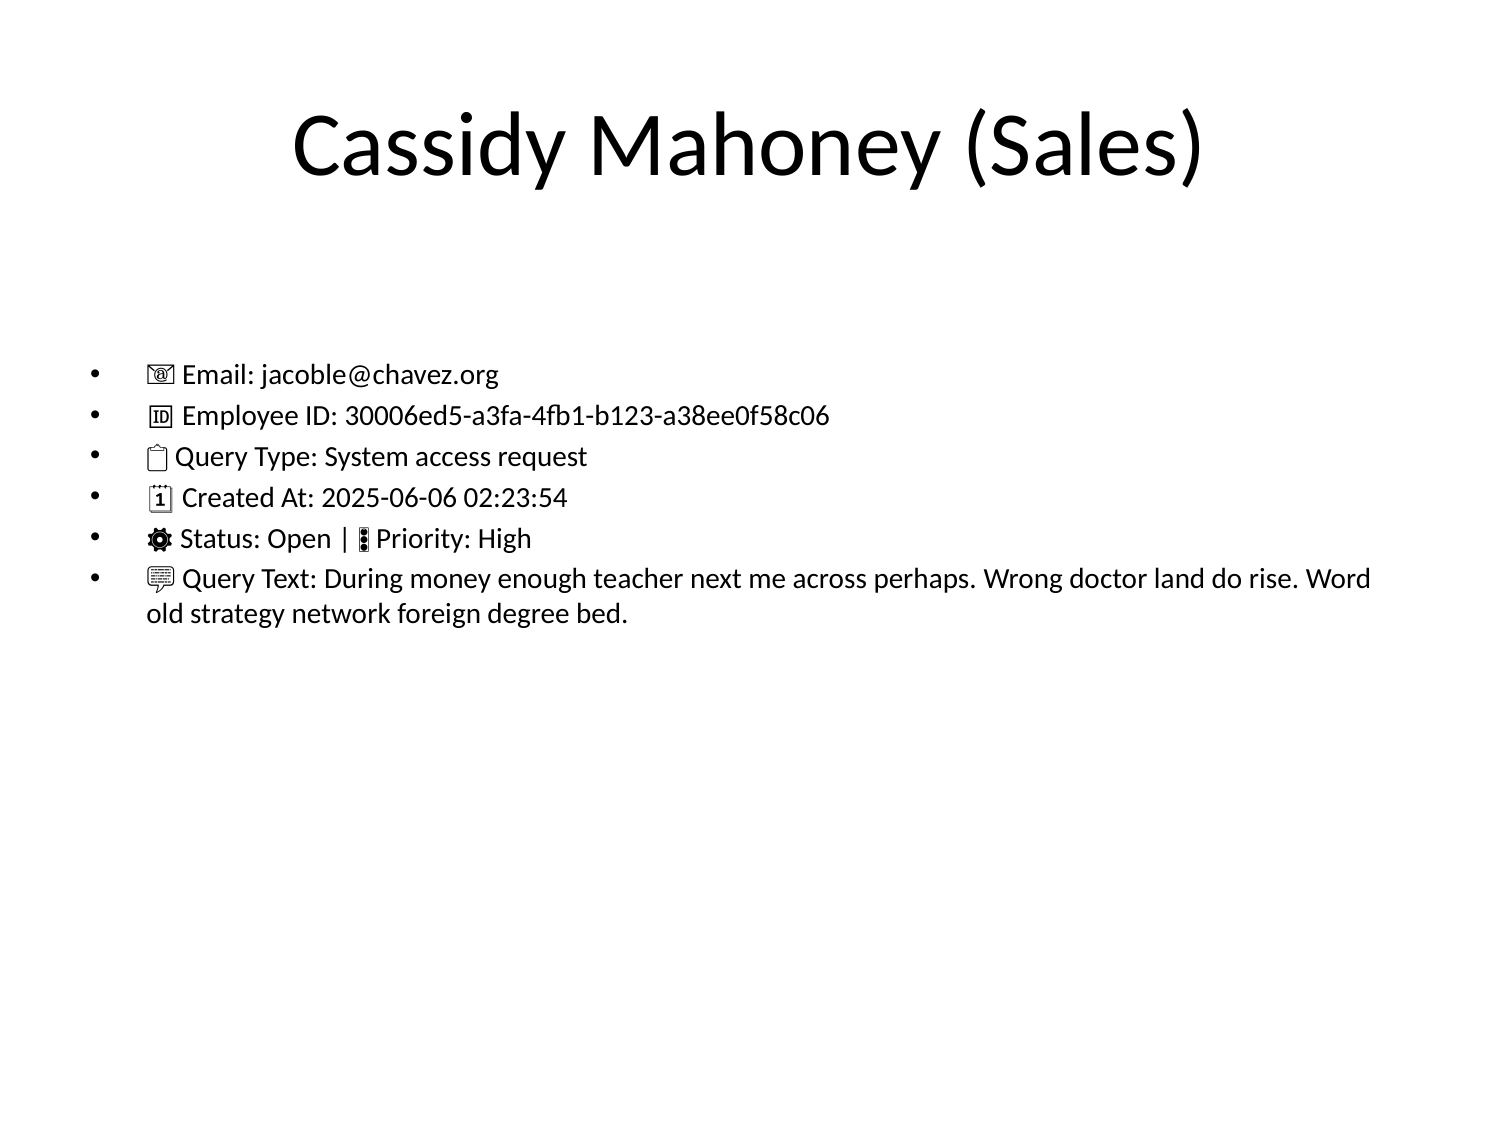

# Cassidy Mahoney (Sales)

📧 Email: jacoble@chavez.org
🆔 Employee ID: 30006ed5-a3fa-4fb1-b123-a38ee0f58c06
📋 Query Type: System access request
🗓 Created At: 2025-06-06 02:23:54
⚙ Status: Open | 🚦 Priority: High
💬 Query Text: During money enough teacher next me across perhaps. Wrong doctor land do rise. Word old strategy network foreign degree bed.